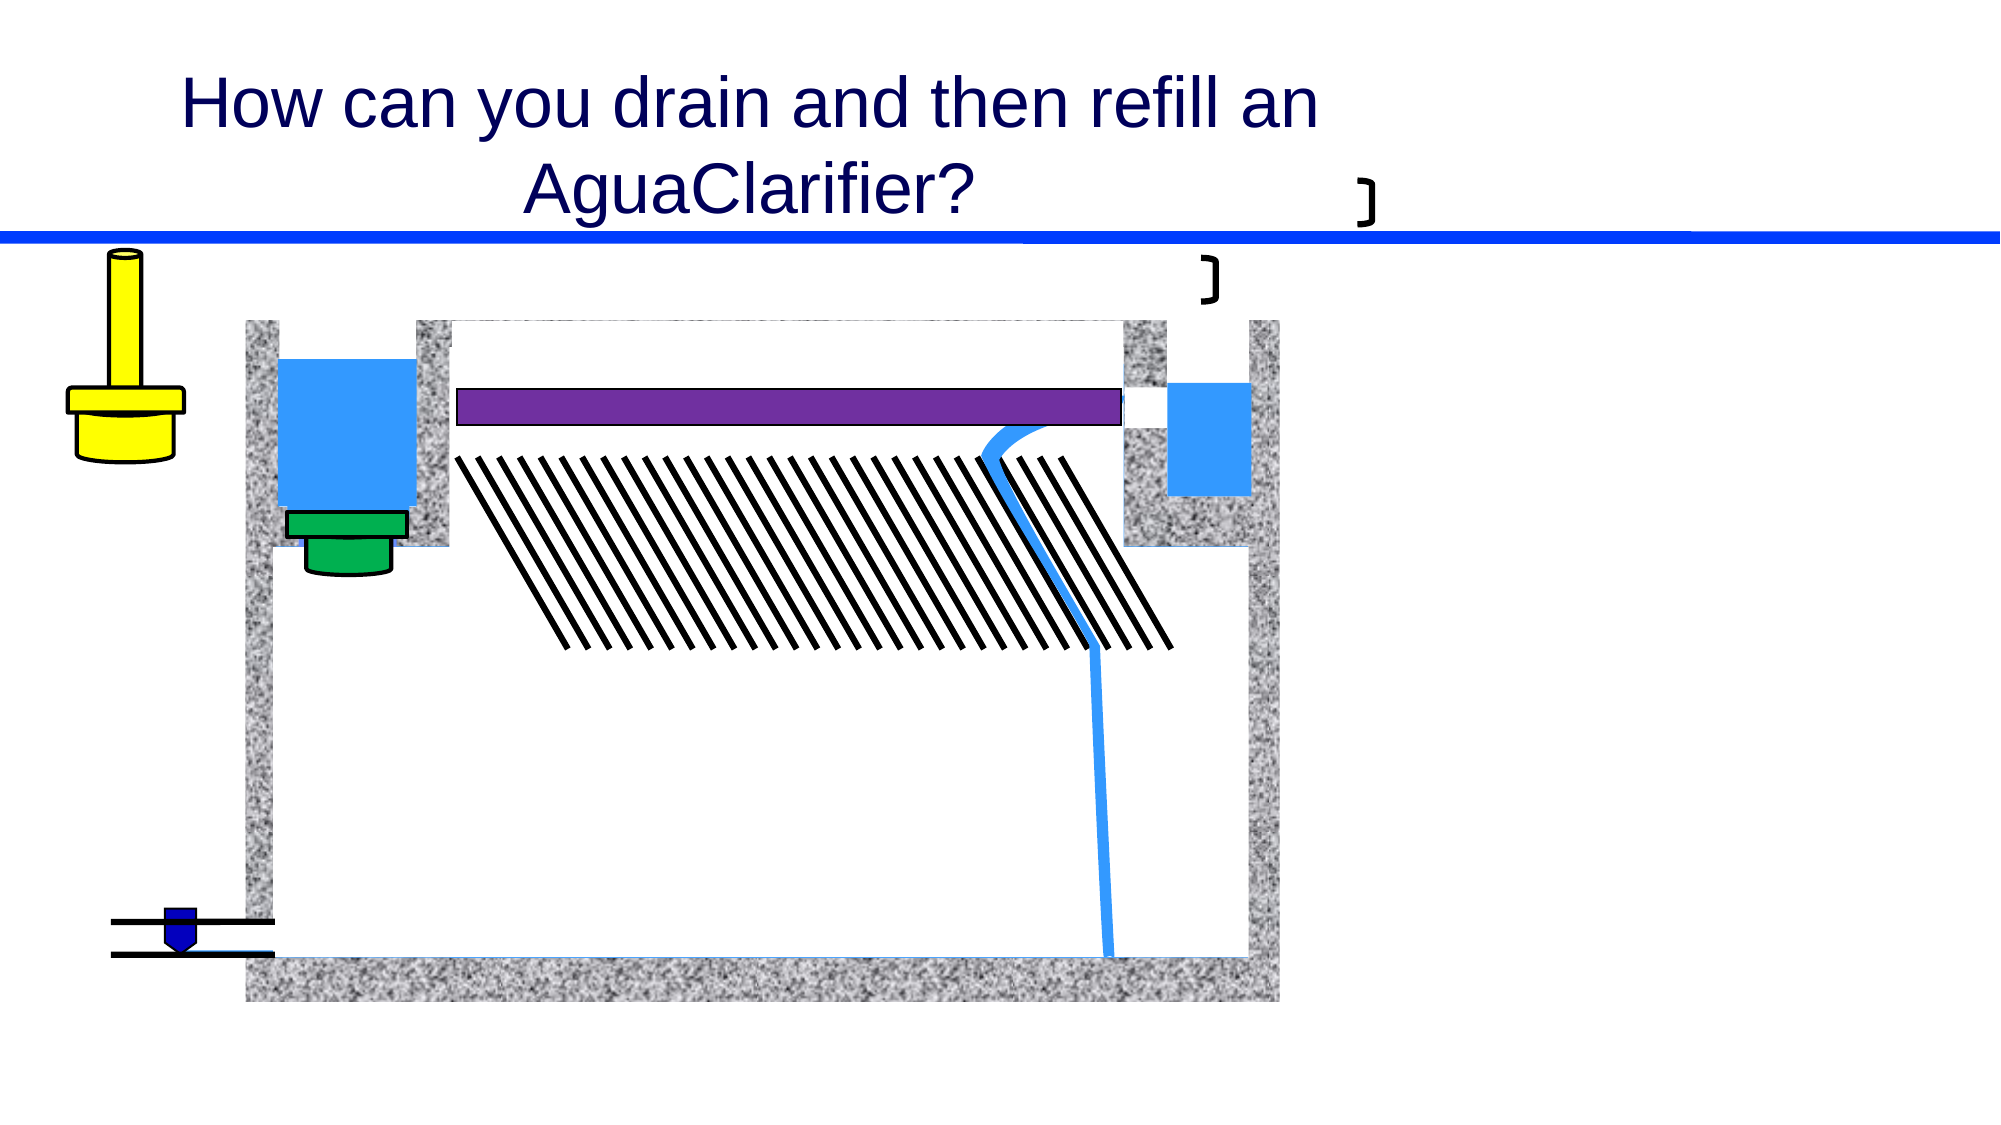

# How can you drain and then refill an AguaClarifier?